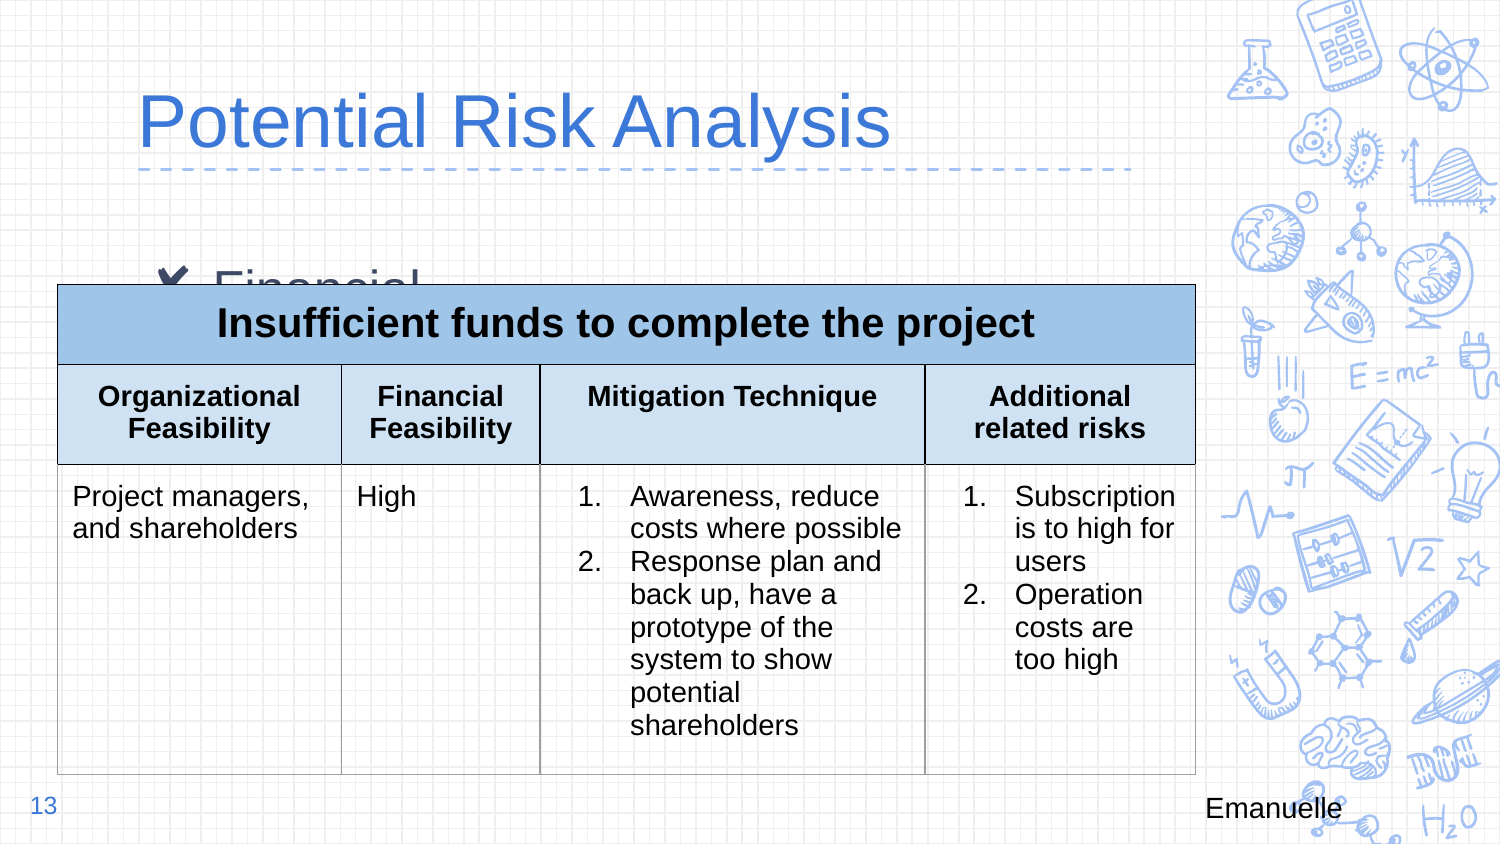

# Potential Risk Analysis
Financial

| Insufficient funds to complete the project |  |  |  |
| --- | --- | --- | --- |
| Organizational Feasibility | Financial Feasibility | Mitigation Technique | Additional related risks |
| Project managers, and shareholders | High | Awareness, reduce costs where possible Response plan and back up, have a prototype of the system to show potential shareholders | Subscription is to high for users Operation costs are too high |
Emanuelle
13